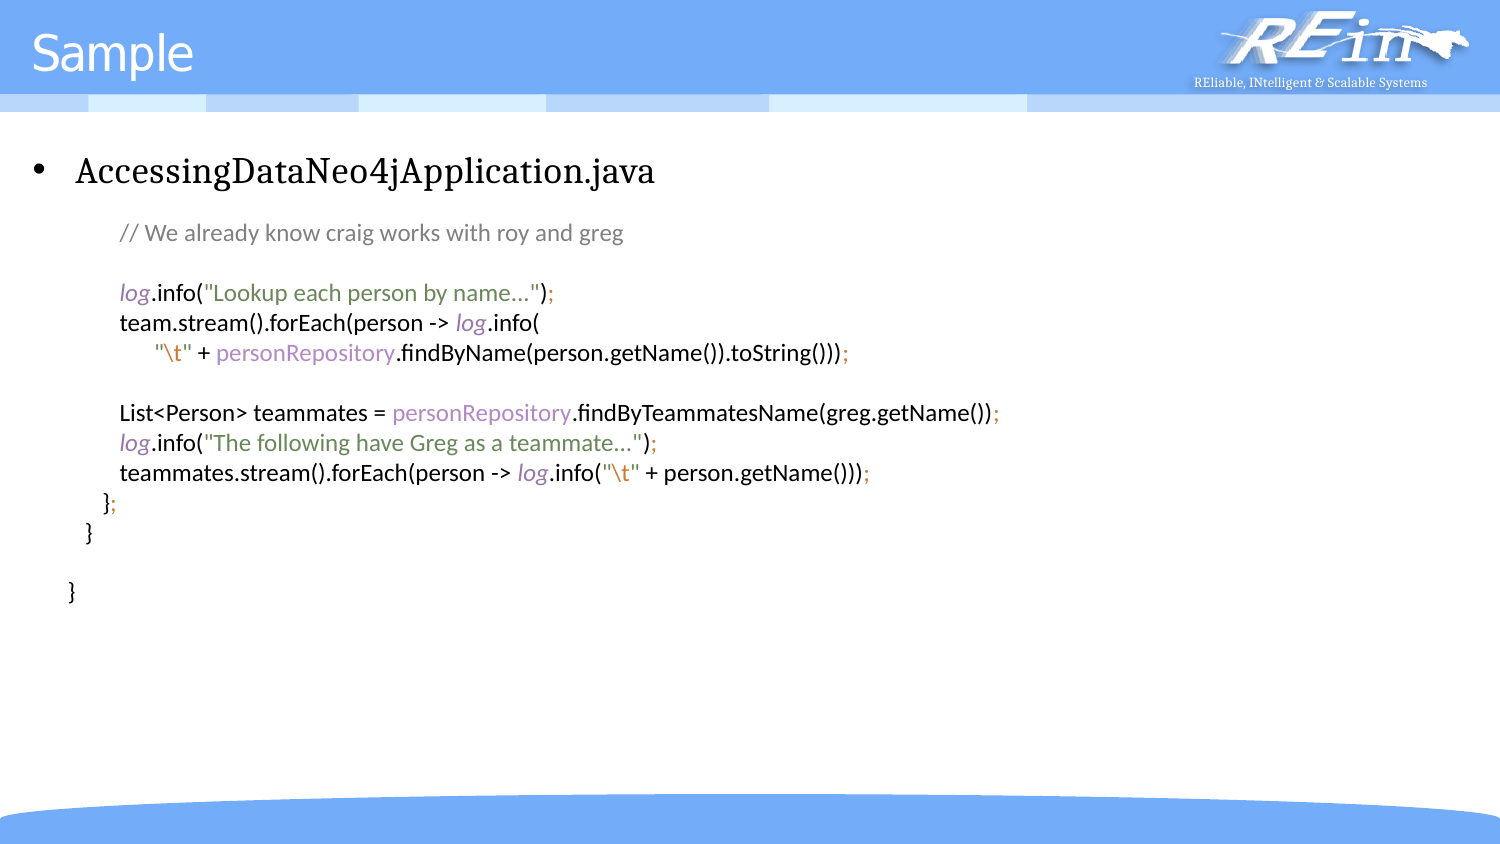

# Sample
AccessingDataNeo4jApplication.java
         // We already know craig works with roy and greg
         log.info("Lookup each person by name...");
         team.stream().forEach(person -> log.info(
               "\t" + personRepository.findByName(person.getName()).toString()));
         List<Person> teammates = personRepository.findByTeammatesName(greg.getName());
         log.info("The following have Greg as a teammate...");
         teammates.stream().forEach(person -> log.info("\t" + person.getName()));
      };
   }
}
38